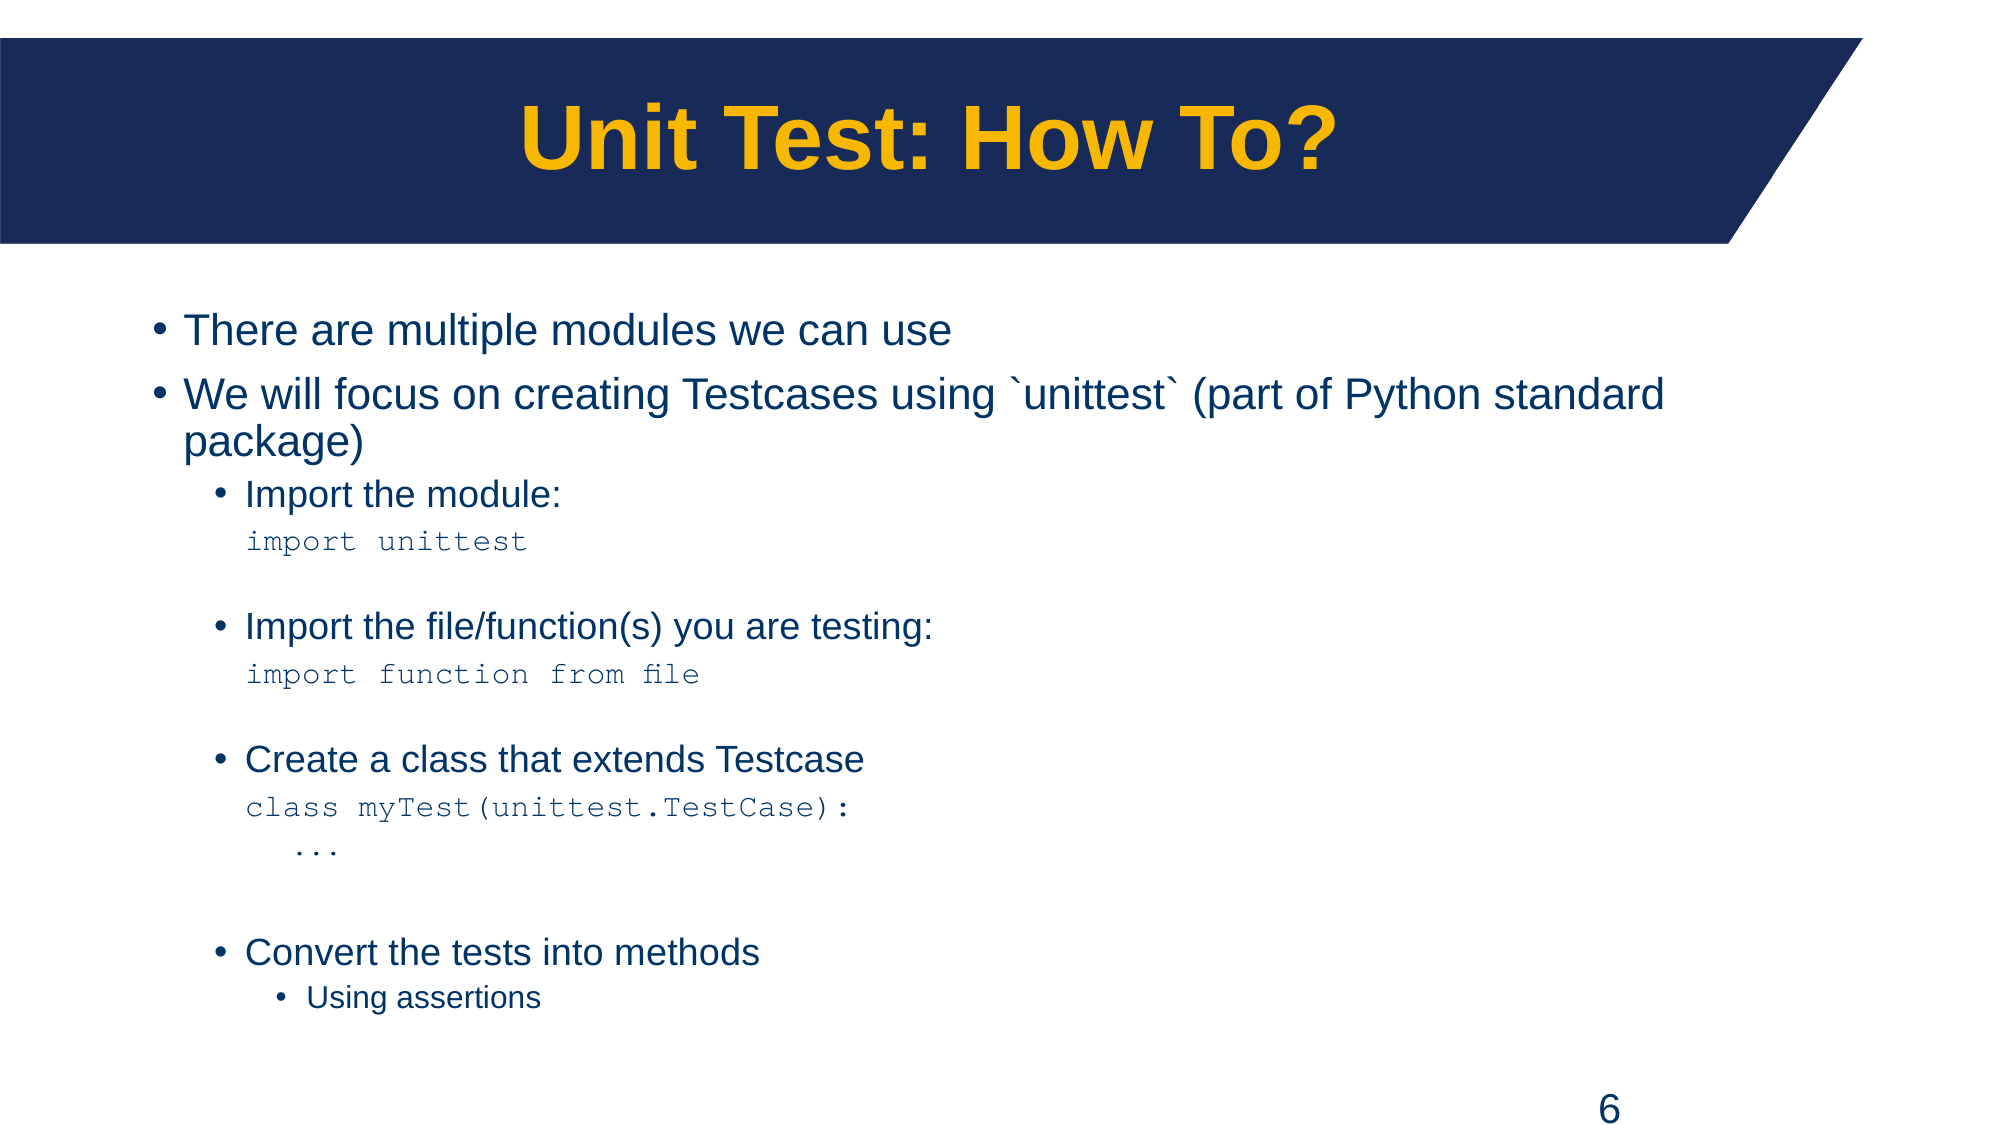

# Unit Test: How To?
There are multiple modules we can use
We will focus on creating Testcases using `unittest` (part of Python standard package)
Import the module:
import unittest

Import the file/function(s) you are testing:
import function from file

Create a class that extends Testcase
class myTest(unittest.TestCase):
...

Convert the tests into methods
Using assertions
6